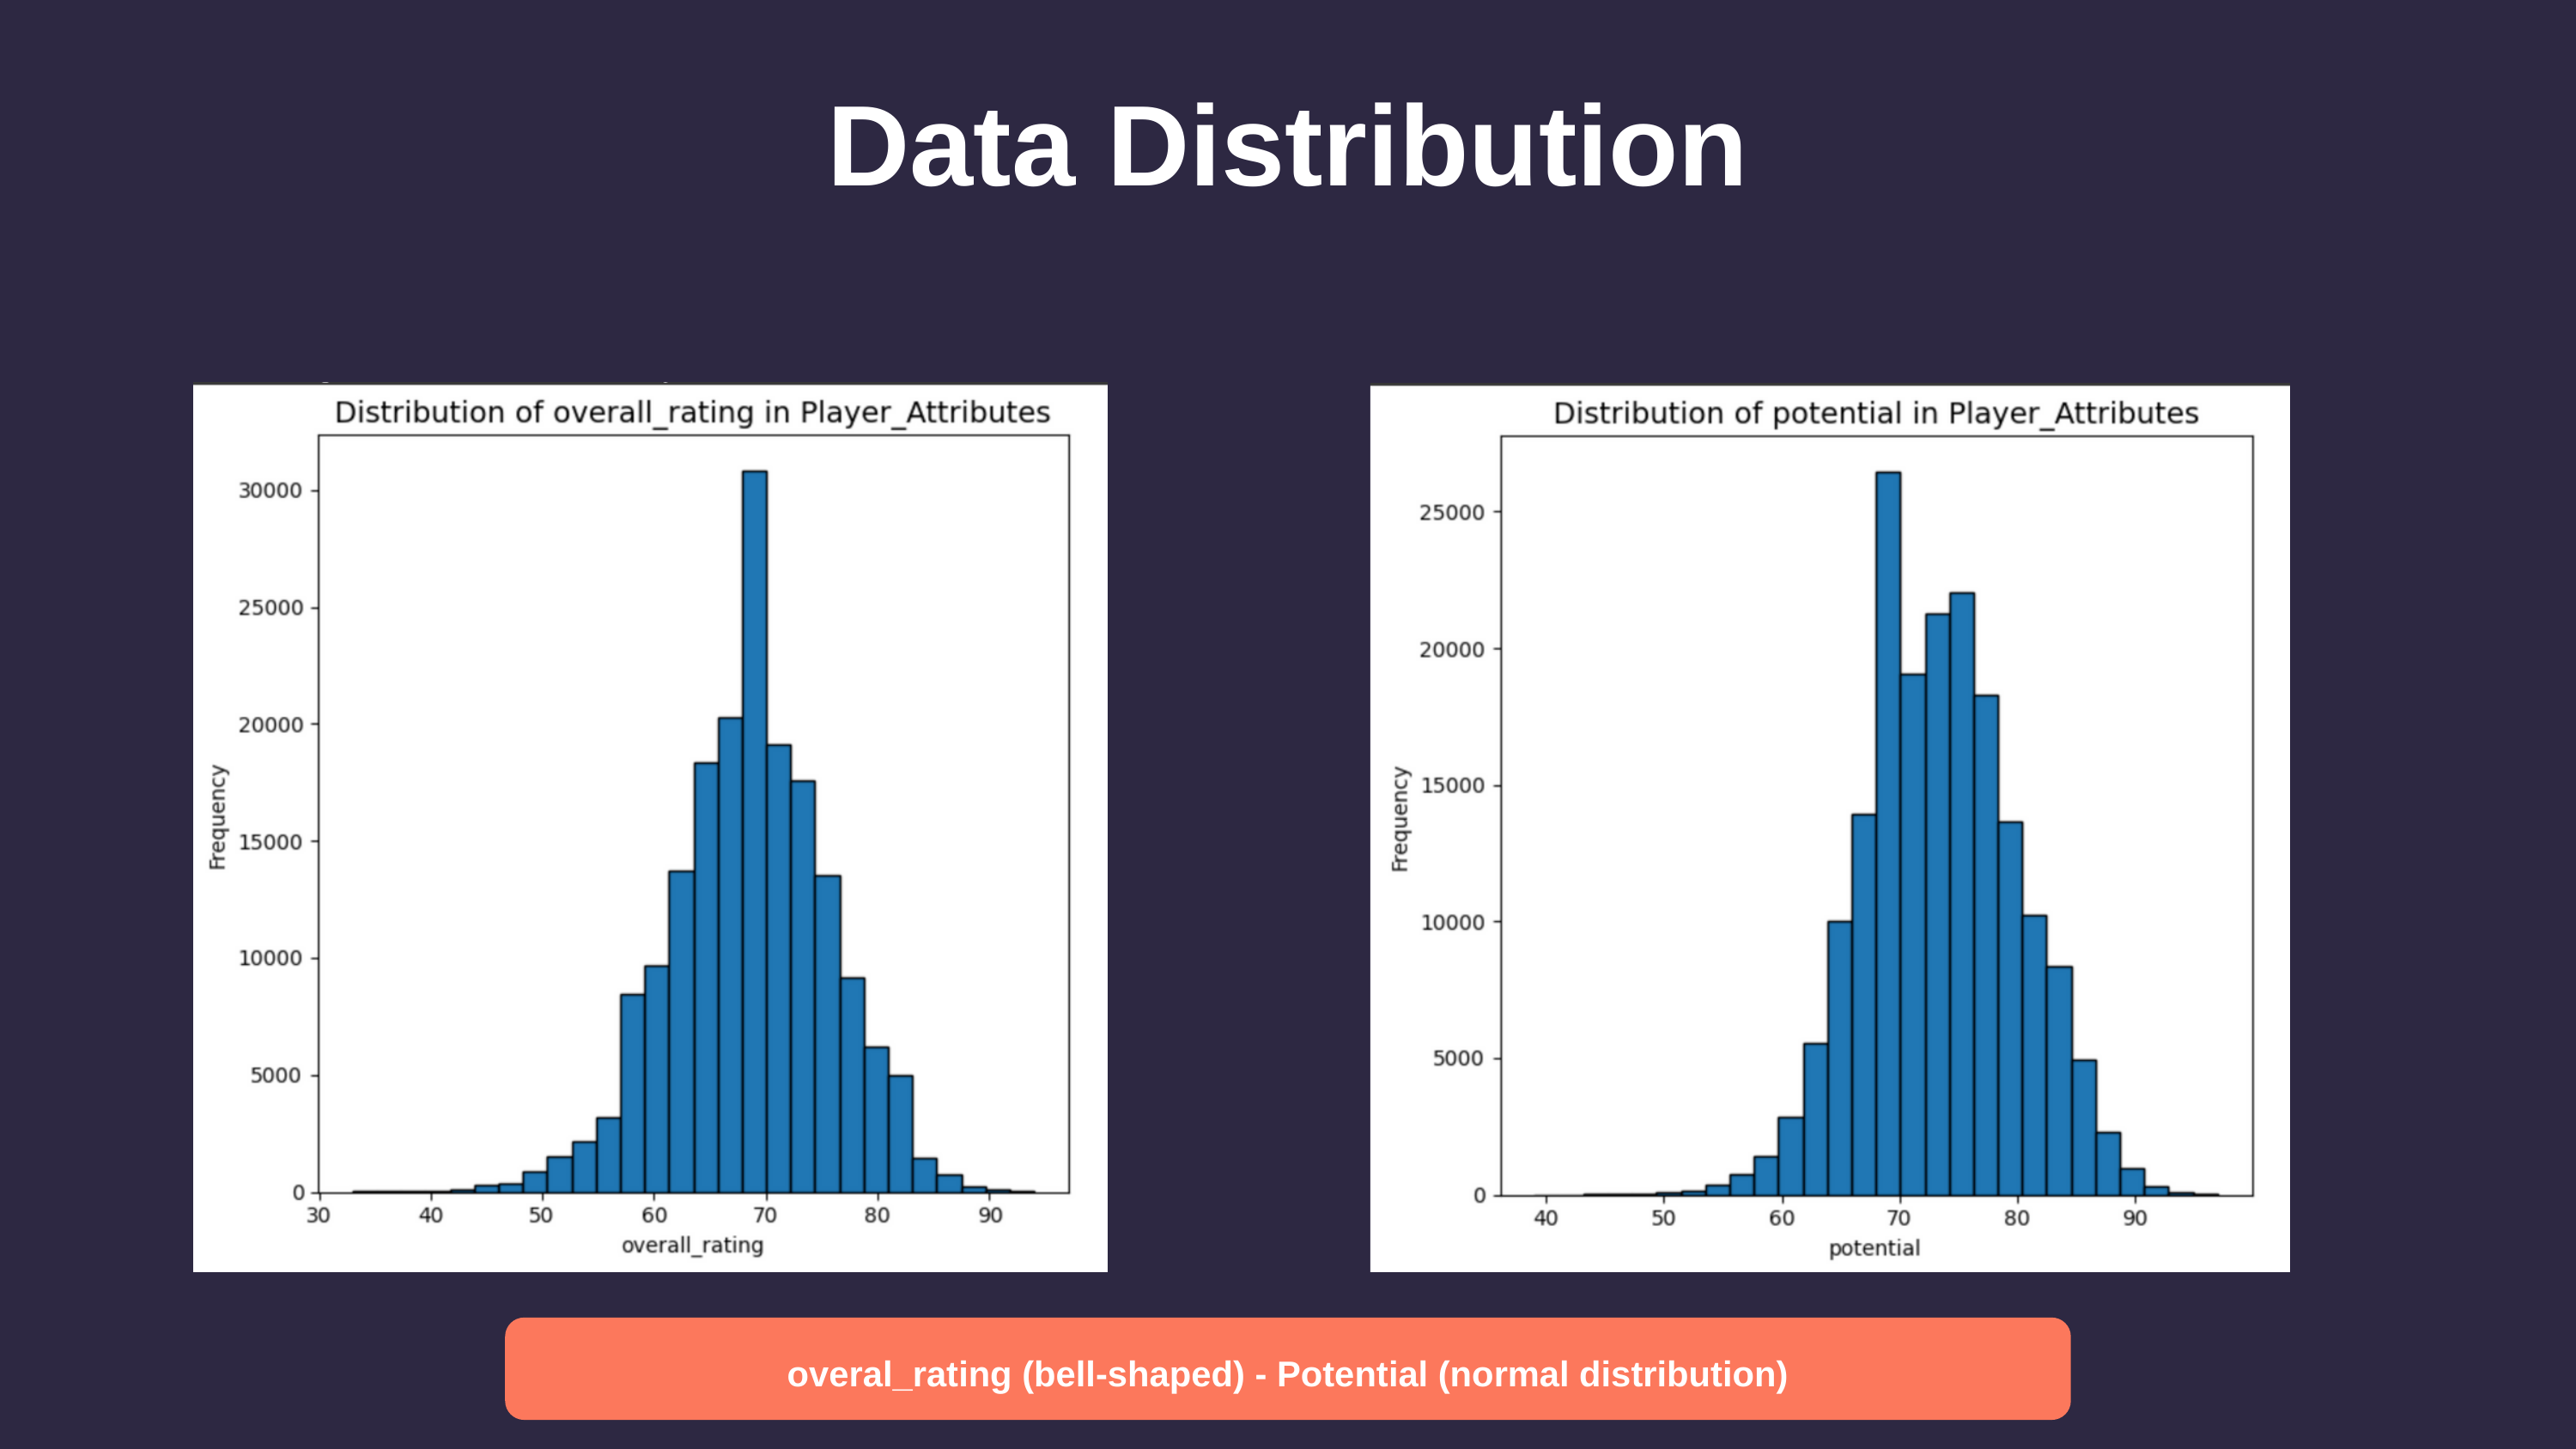

Data Distribution

overal_rating (bell-shaped) - Potential (normal distribution)